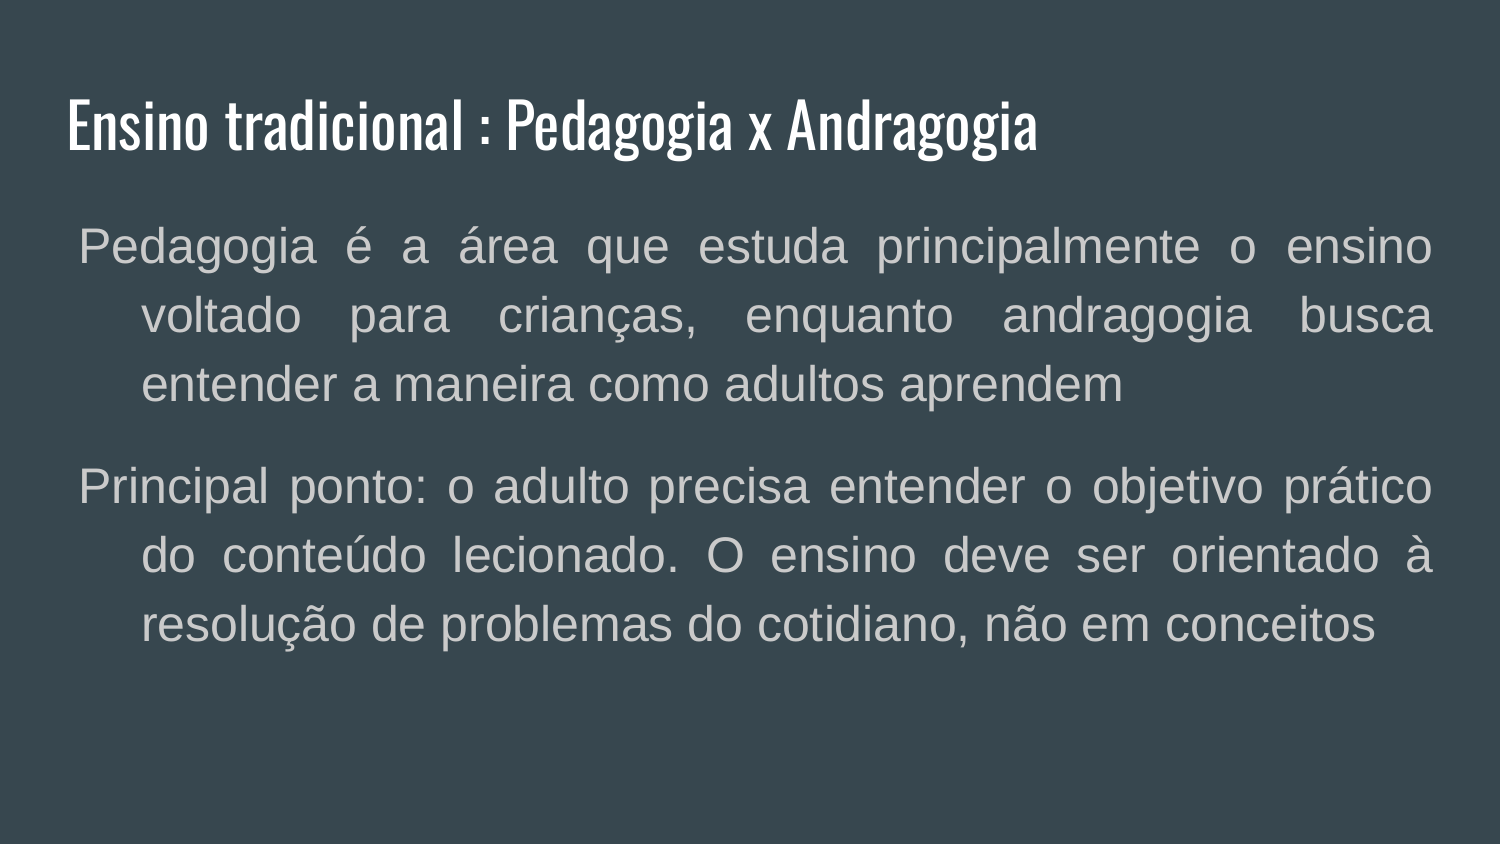

# Ensino tradicional : Pedagogia x Andragogia
Pedagogia é a área que estuda principalmente o ensino voltado para crianças, enquanto andragogia busca entender a maneira como adultos aprendem
Principal ponto: o adulto precisa entender o objetivo prático do conteúdo lecionado. O ensino deve ser orientado à resolução de problemas do cotidiano, não em conceitos